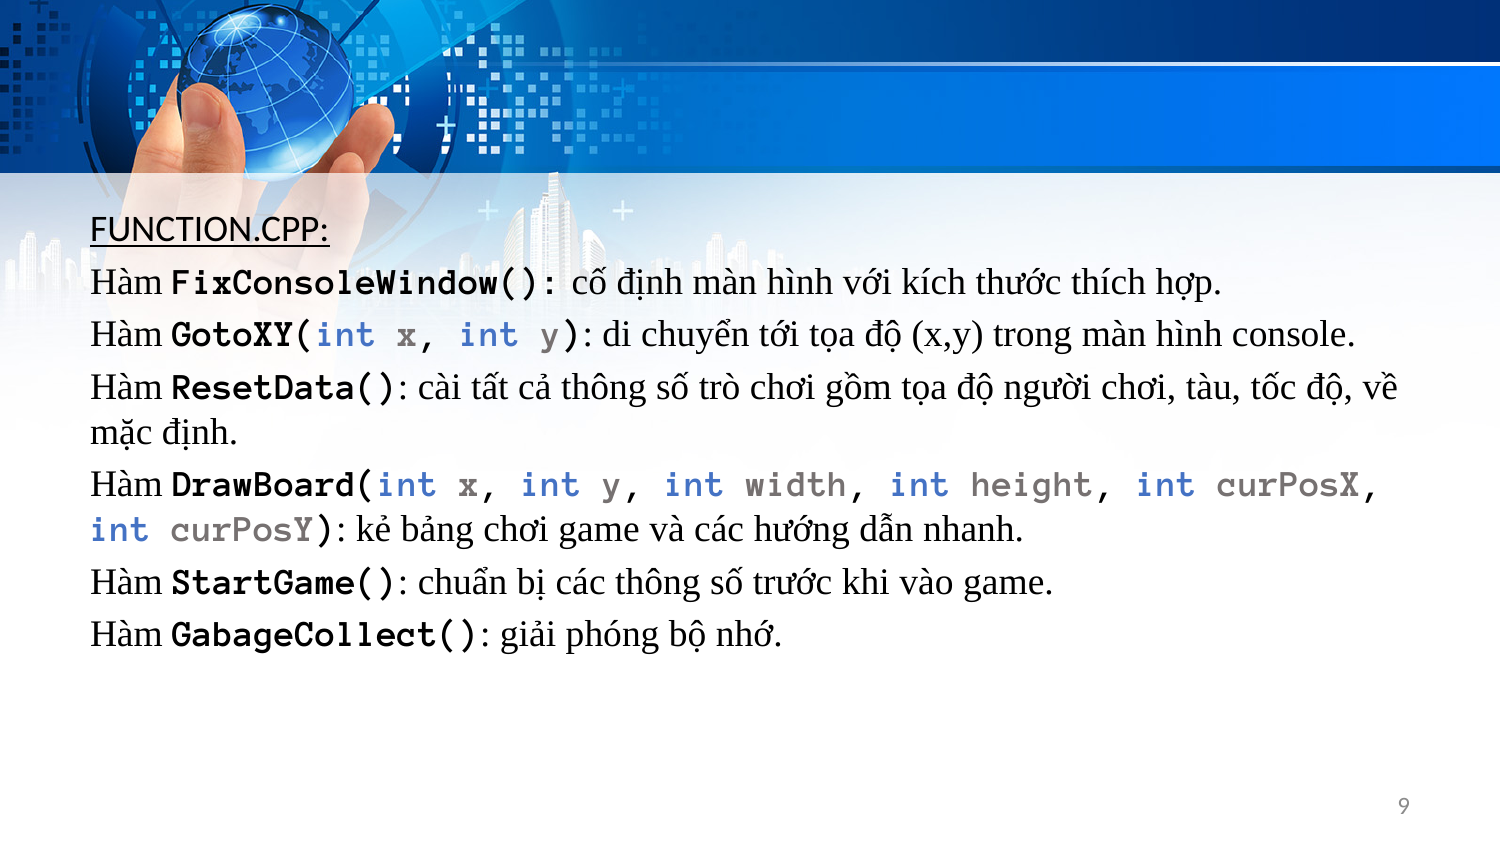

FUNCTION.CPP:
Hàm FixConsoleWindow(): cố định màn hình với kích thước thích hợp.
Hàm GotoXY(int x, int y): di chuyển tới tọa độ (x,y) trong màn hình console.
Hàm ResetData(): cài tất cả thông số trò chơi gồm tọa độ người chơi, tàu, tốc độ, về mặc định.
Hàm DrawBoard(int x, int y, int width, int height, int curPosX, int curPosY): kẻ bảng chơi game và các hướng dẫn nhanh.
Hàm StartGame(): chuẩn bị các thông số trước khi vào game.
Hàm GabageCollect(): giải phóng bộ nhớ.

9